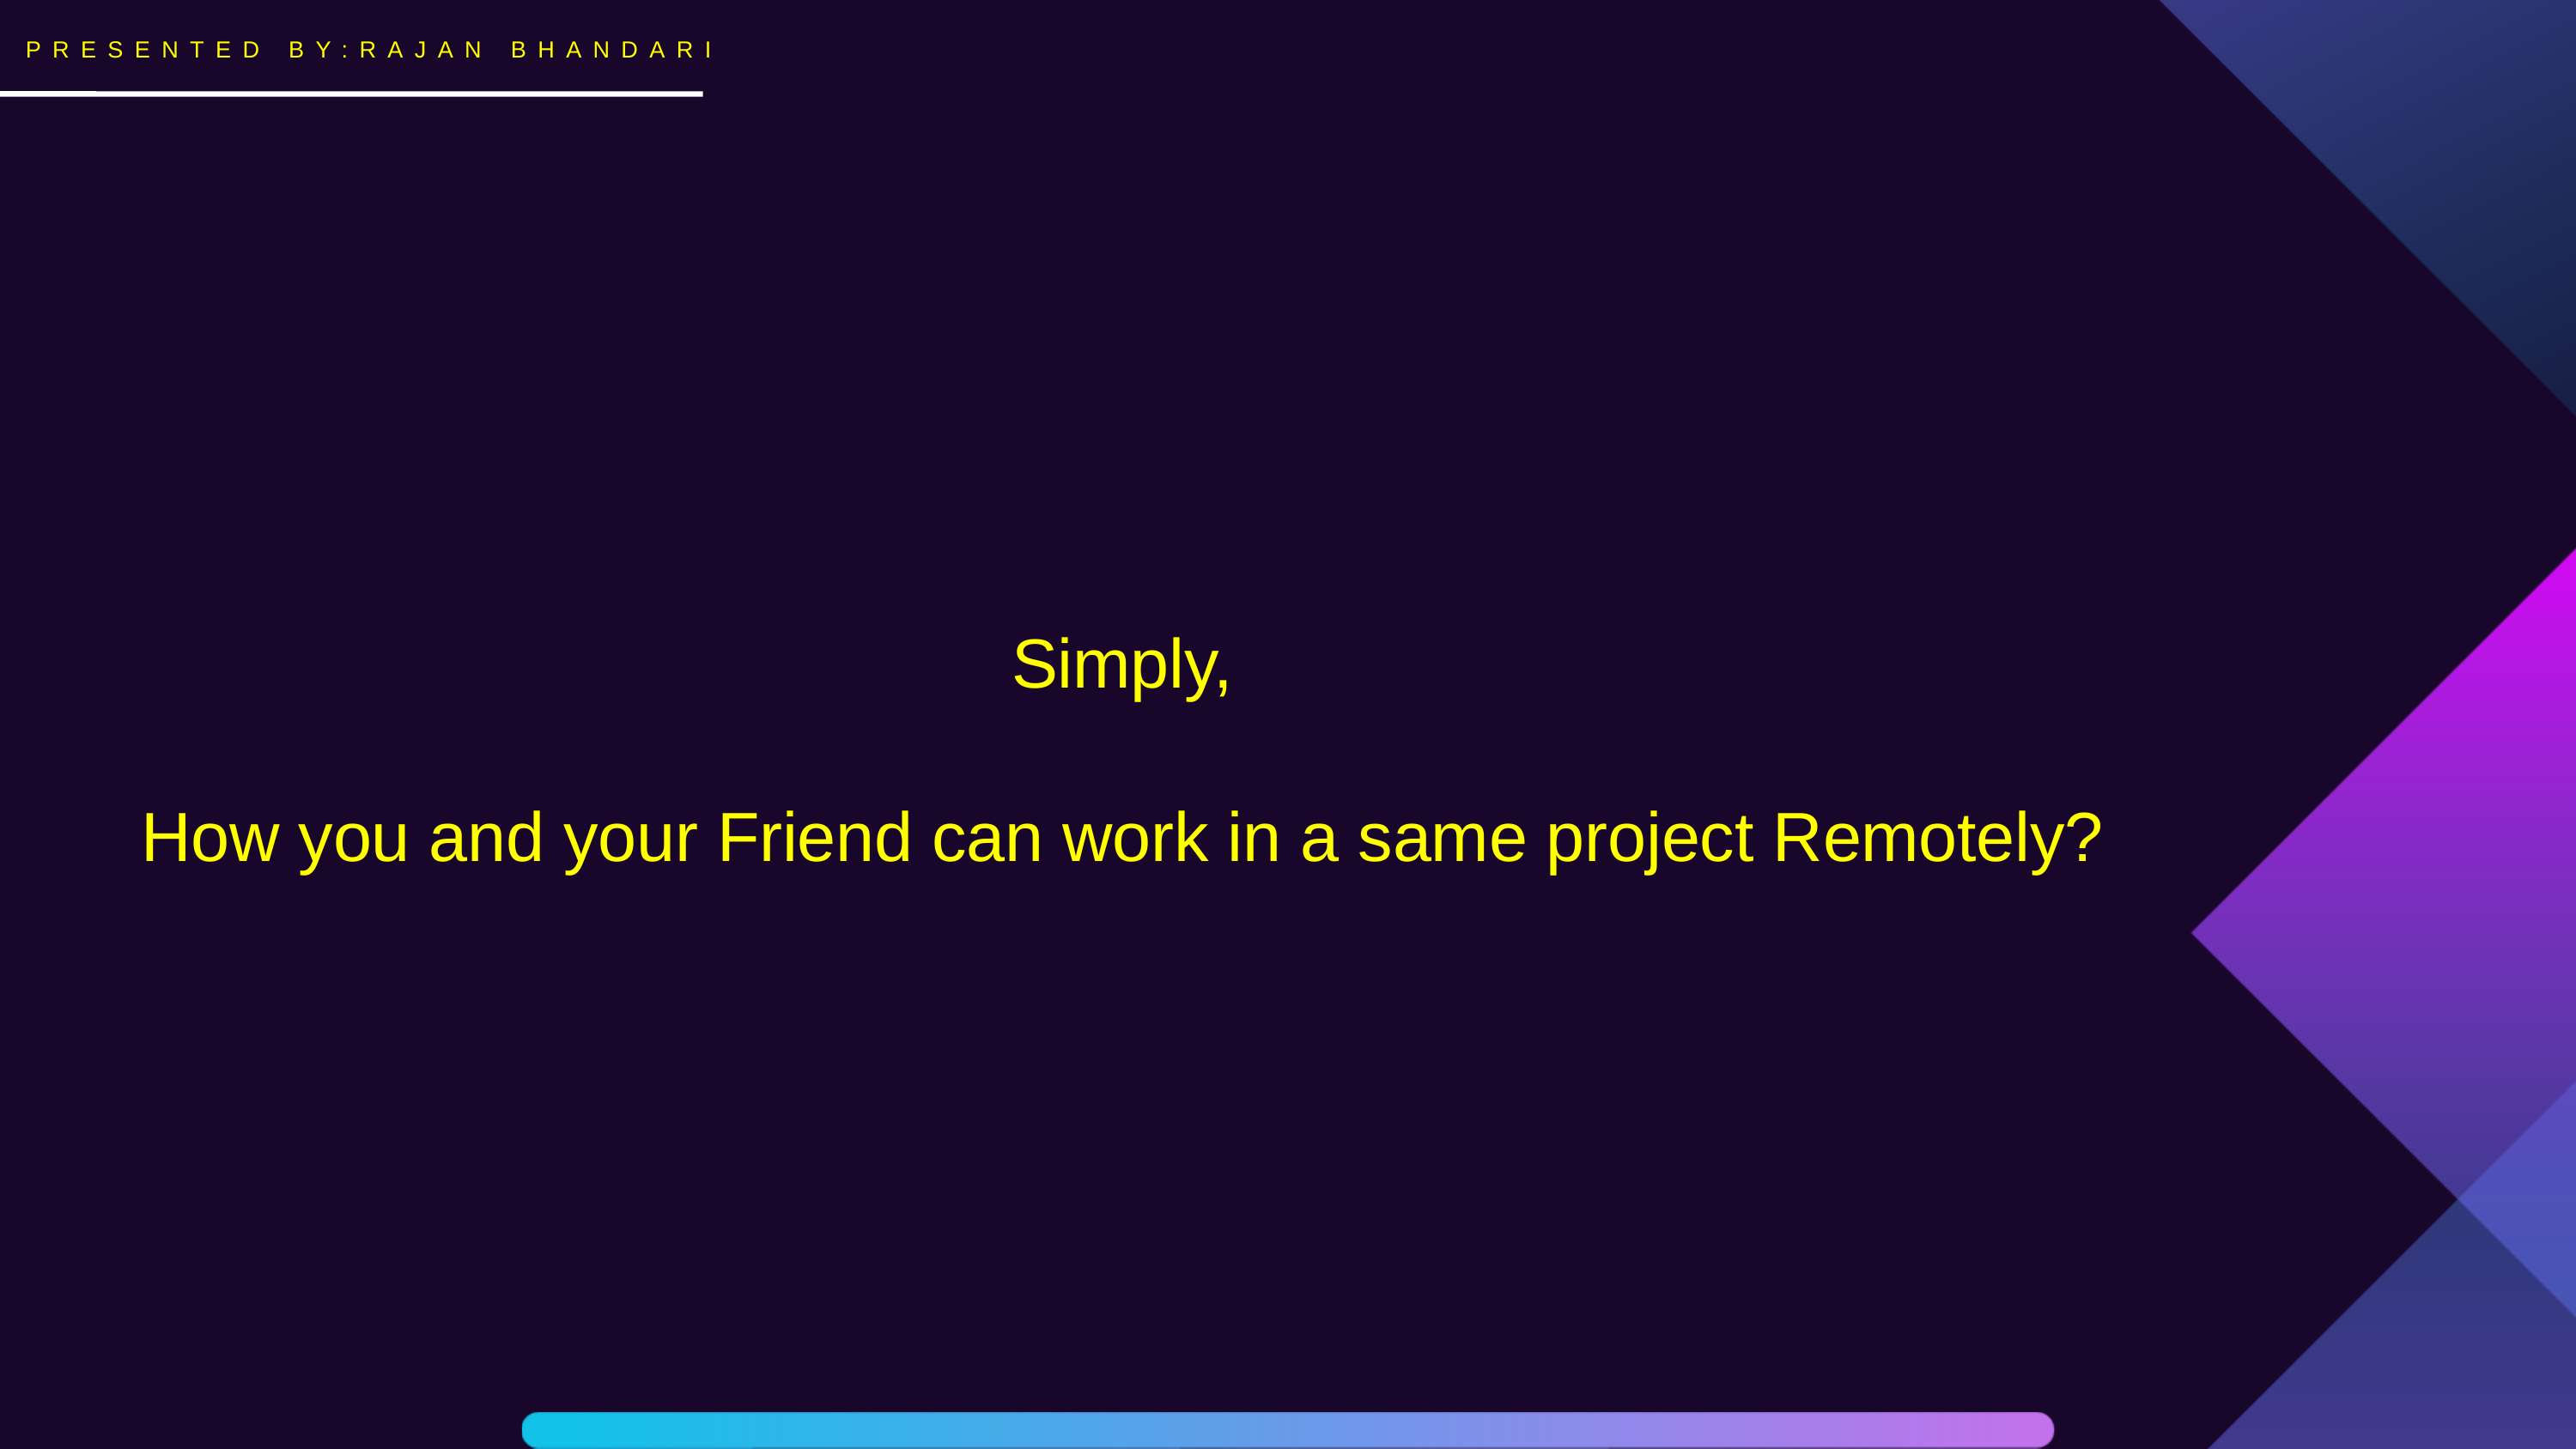

PRESENTED BY:RAJAN BHANDARI

Simply,
How you and your Friend can work in a same project Remotely?